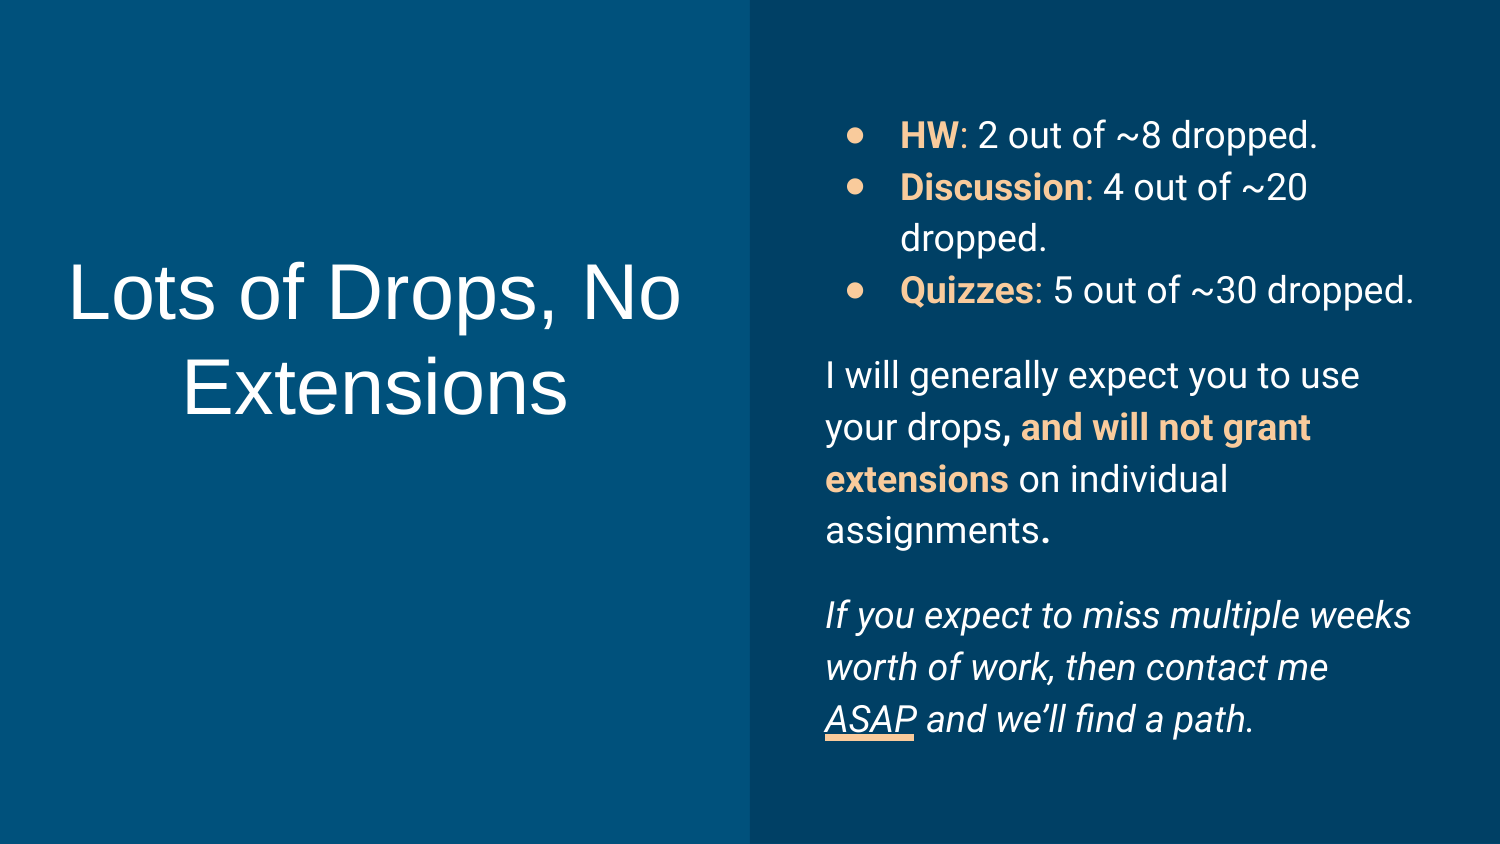

HW: 2 out of ~8 dropped.
Discussion: 4 out of ~20 dropped.
Quizzes: 5 out of ~30 dropped.
I will generally expect you to use your drops, and will not grant extensions on individual assignments.
If you expect to miss multiple weeks worth of work, then contact me ASAP and we’ll find a path.
# Lots of Drops, No Extensions